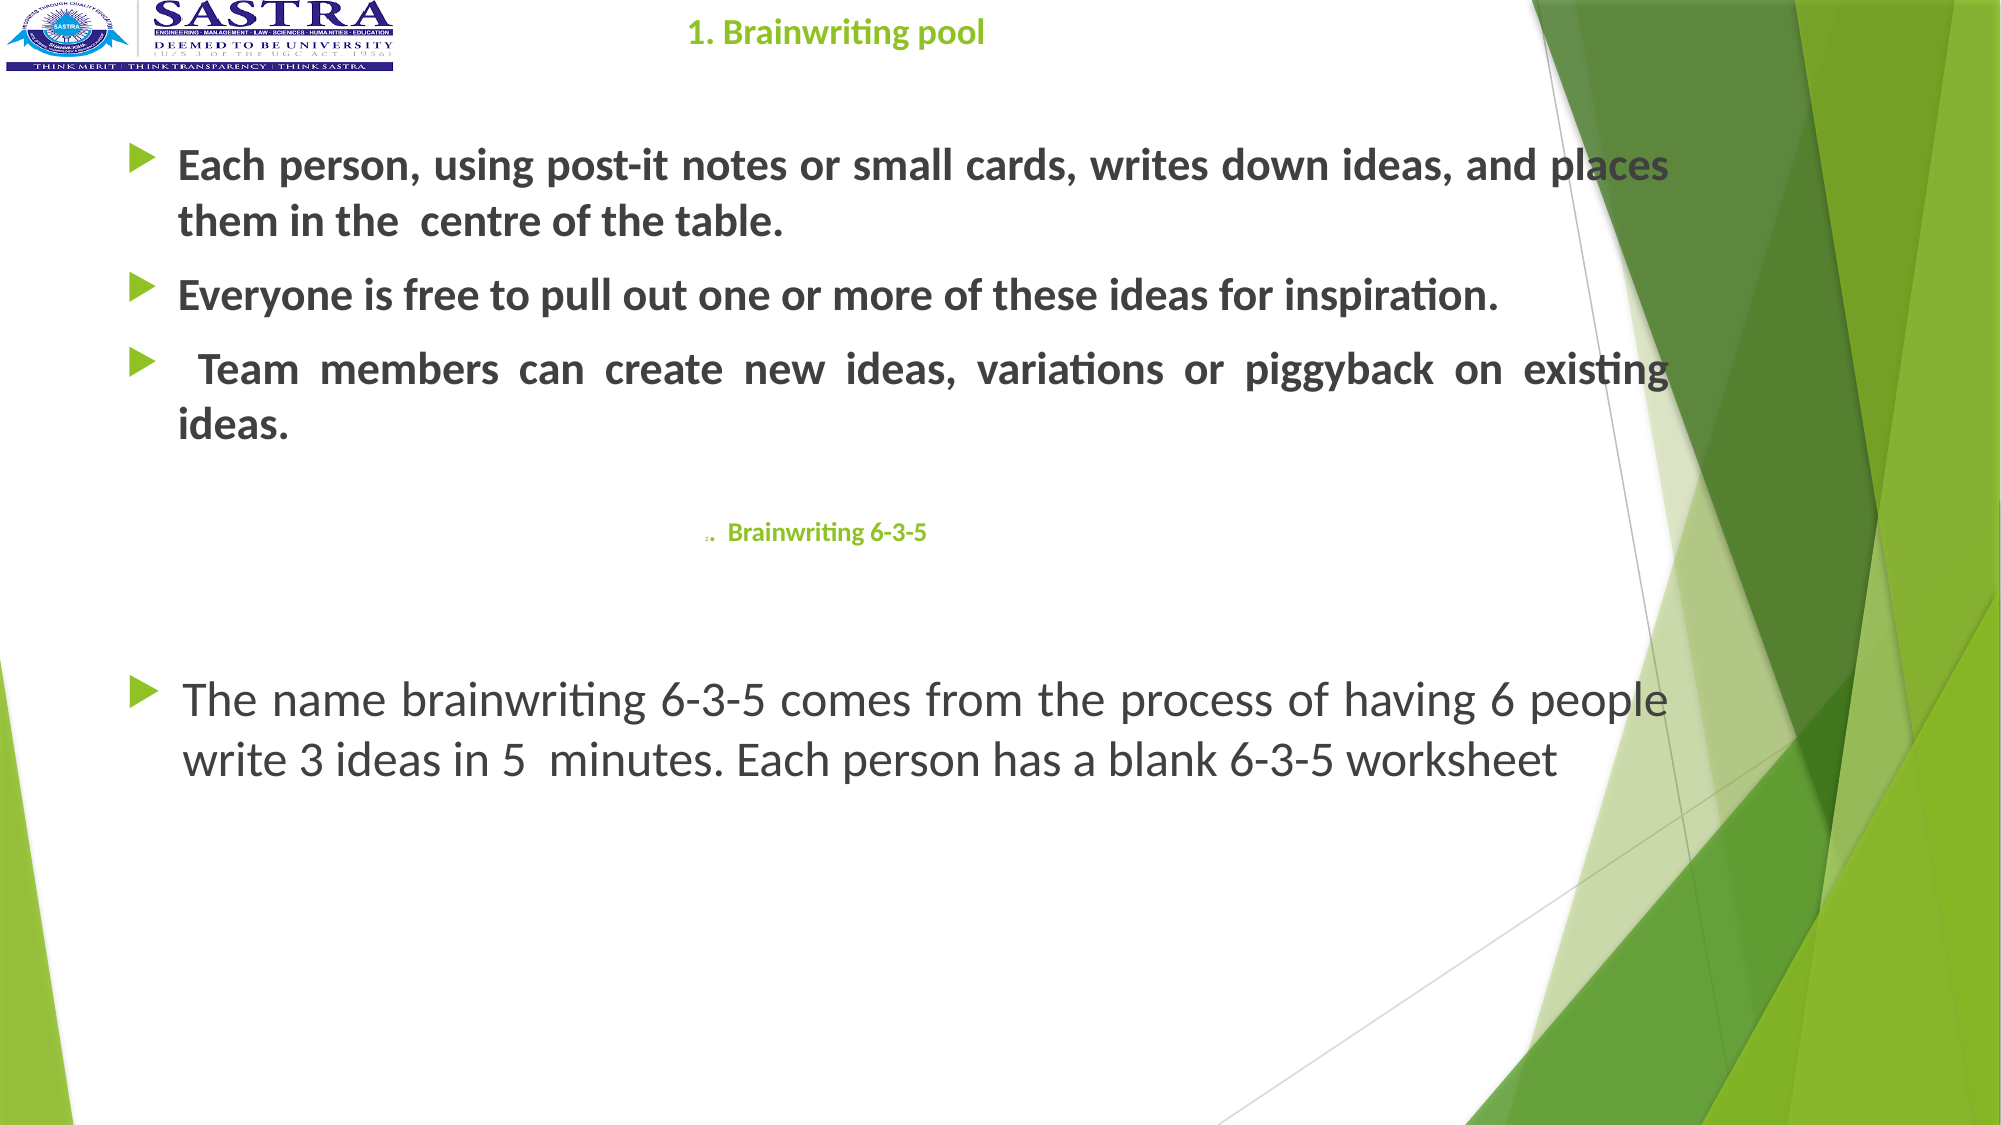

# 1. Brainwriting pool
Each person, using post-it notes or small cards, writes down ideas, and places them in the  centre of the table.
Everyone is free to pull out one or more of these ideas for inspiration.
 Team members can create new ideas, variations or piggyback on existing ideas.

2.  Brainwriting 6-3-5

The name brainwriting 6-3-5 comes from the process of having 6 people write 3 ideas in 5  minutes. Each person has a blank 6-3-5 worksheet